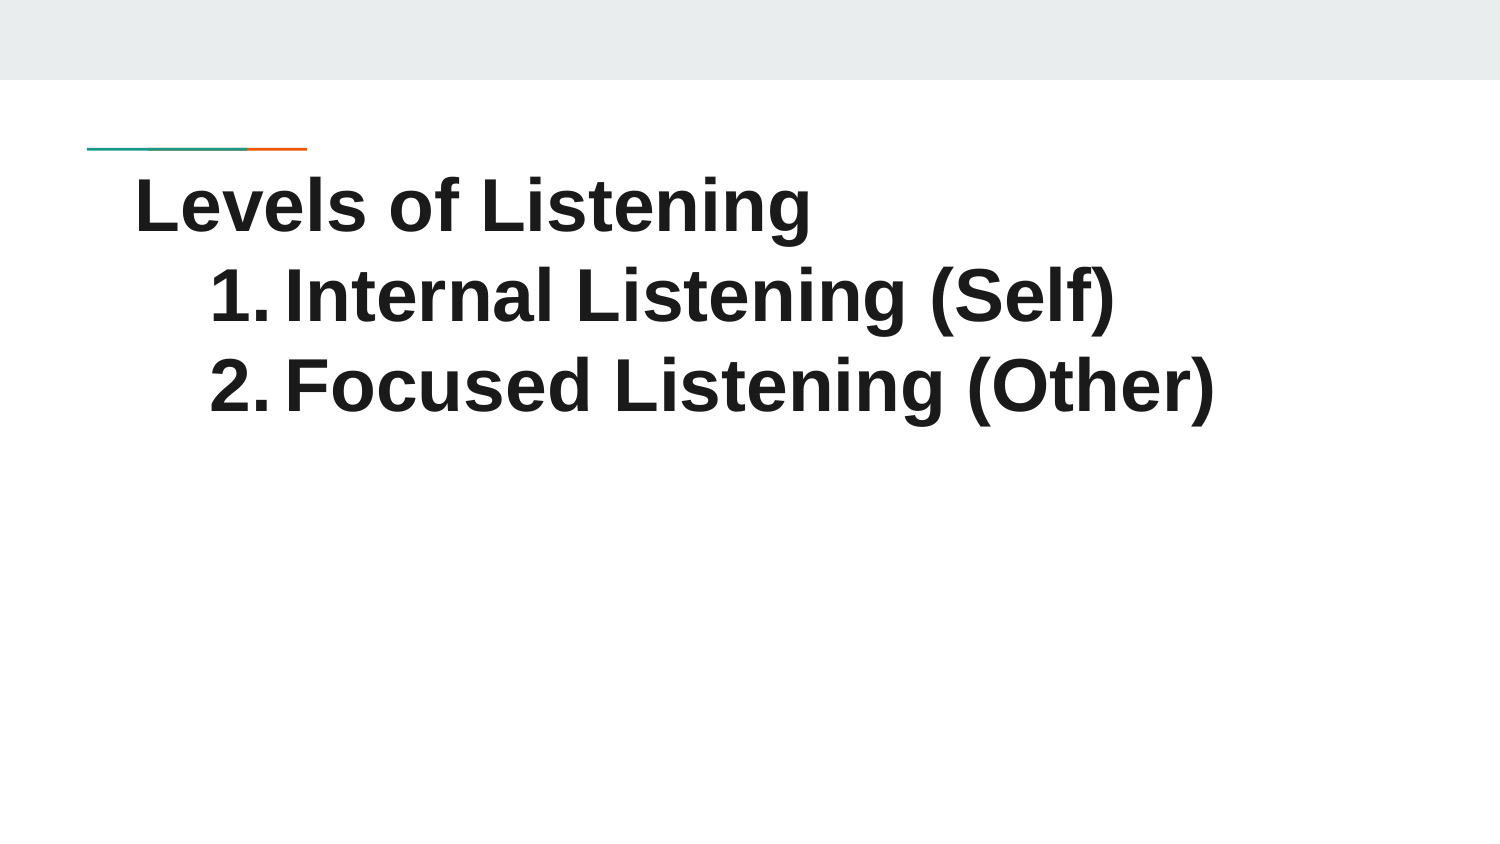

# Levels of Listening
Internal Listening (Self)
Focused Listening (Other)